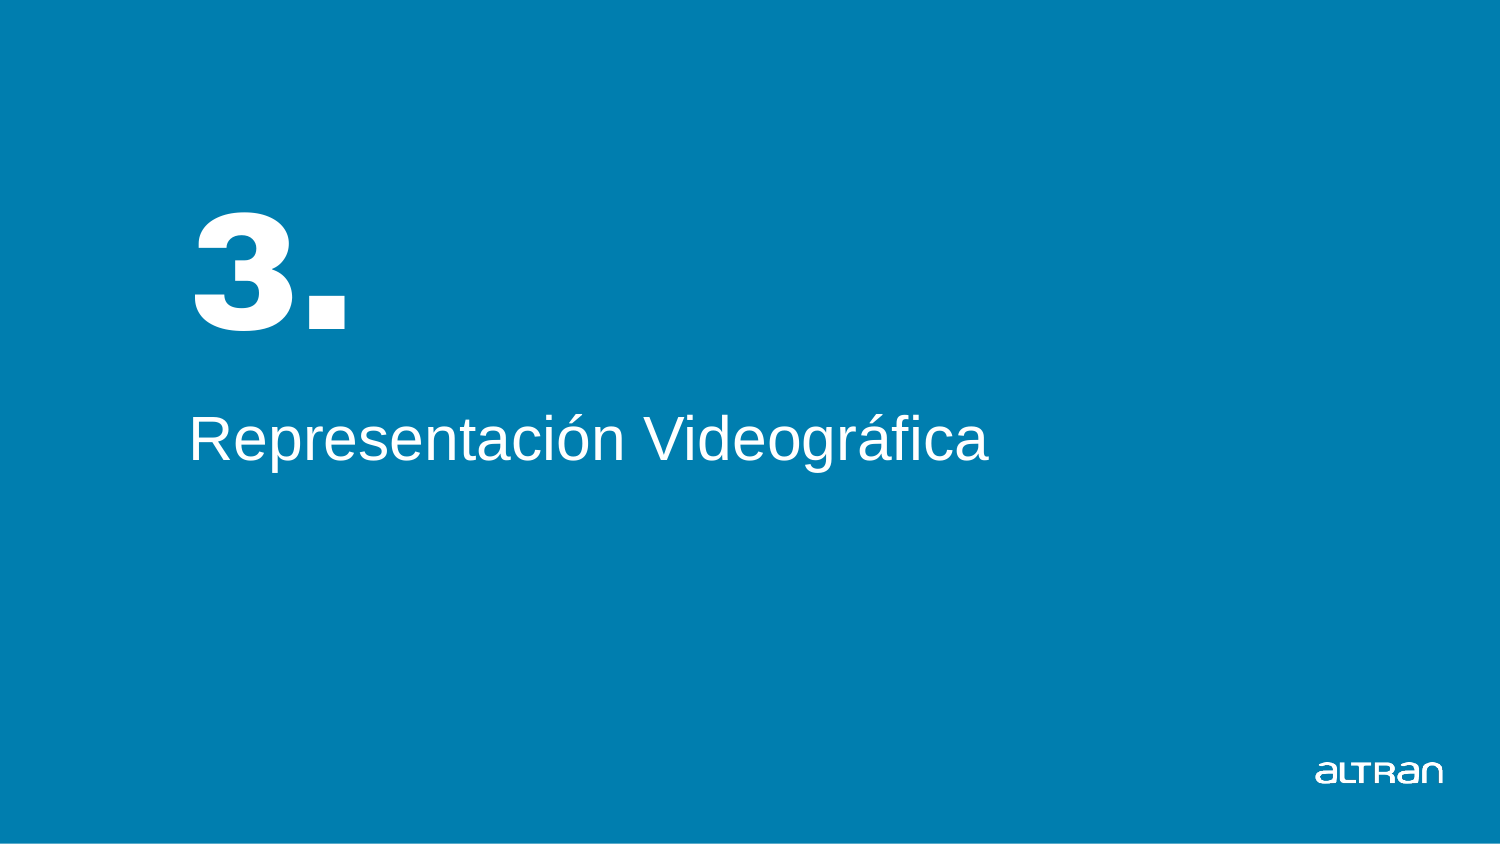

# 3.
Representación Videográfica
Señales
26
Date